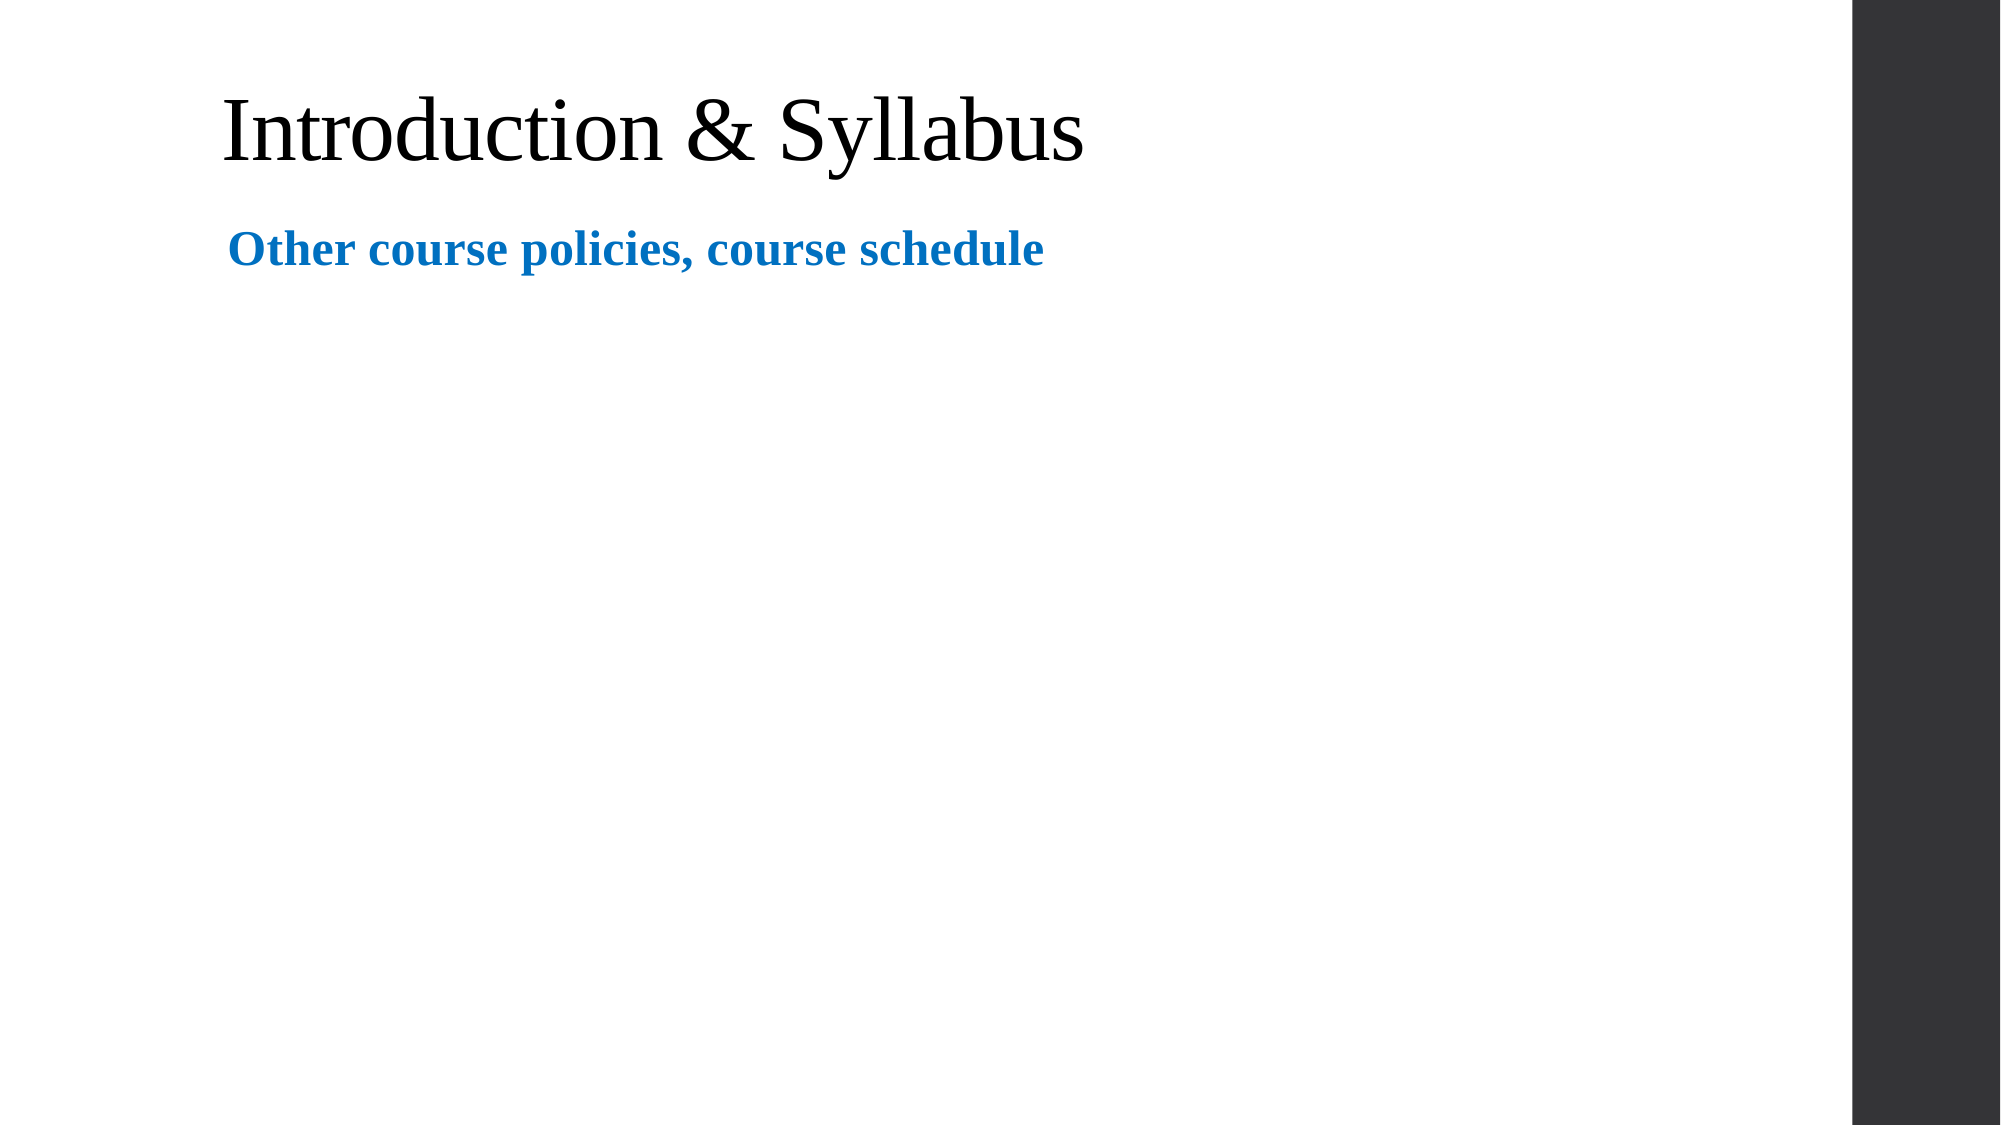

Introduction & Syllabus
#
Other course policies, course schedule